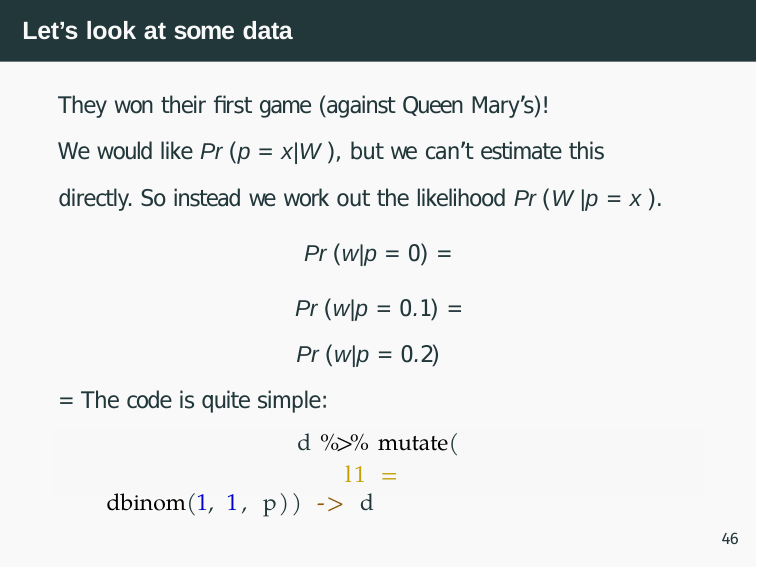

# Let’s look at some data
They won their first game (against Queen Mary’s)!
We would like Pr (p = x|W ), but we can’t estimate this directly. So instead we work out the likelihood Pr (W |p = x ).
Pr (w|p = 0) =
Pr (w|p = 0.1) =
Pr (w|p = 0.2) = The code is quite simple:
d %>% mutate(
l1 =	dbinom(1, 1, p)) -> d

46